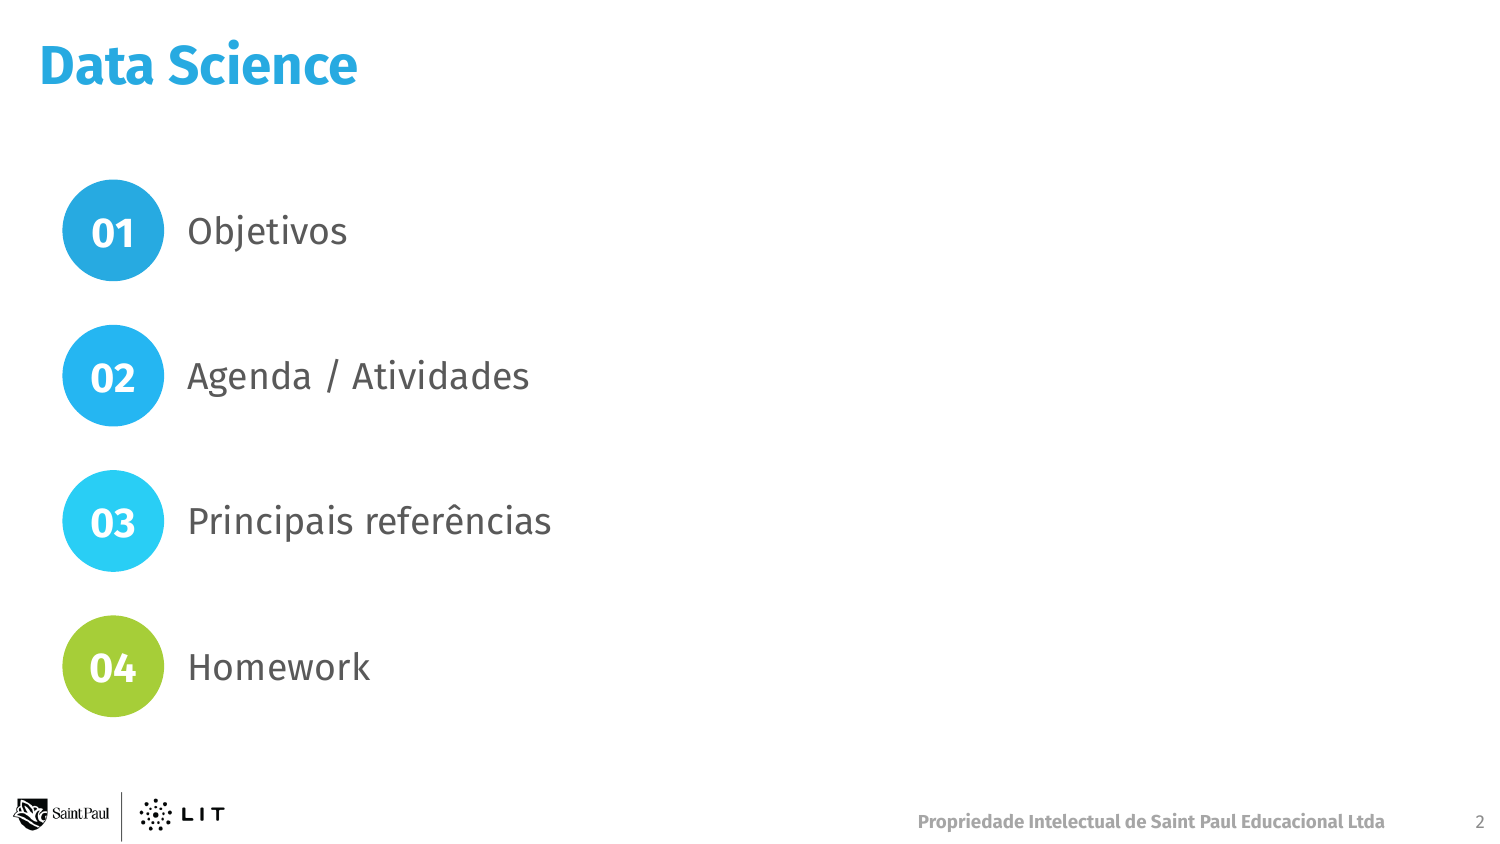

# Data Science
01
Objetivos
02
Agenda / Atividades
03
Principais referências
04
Homework
Propriedade Intelectual de Saint Paul Educacional Ltda
2